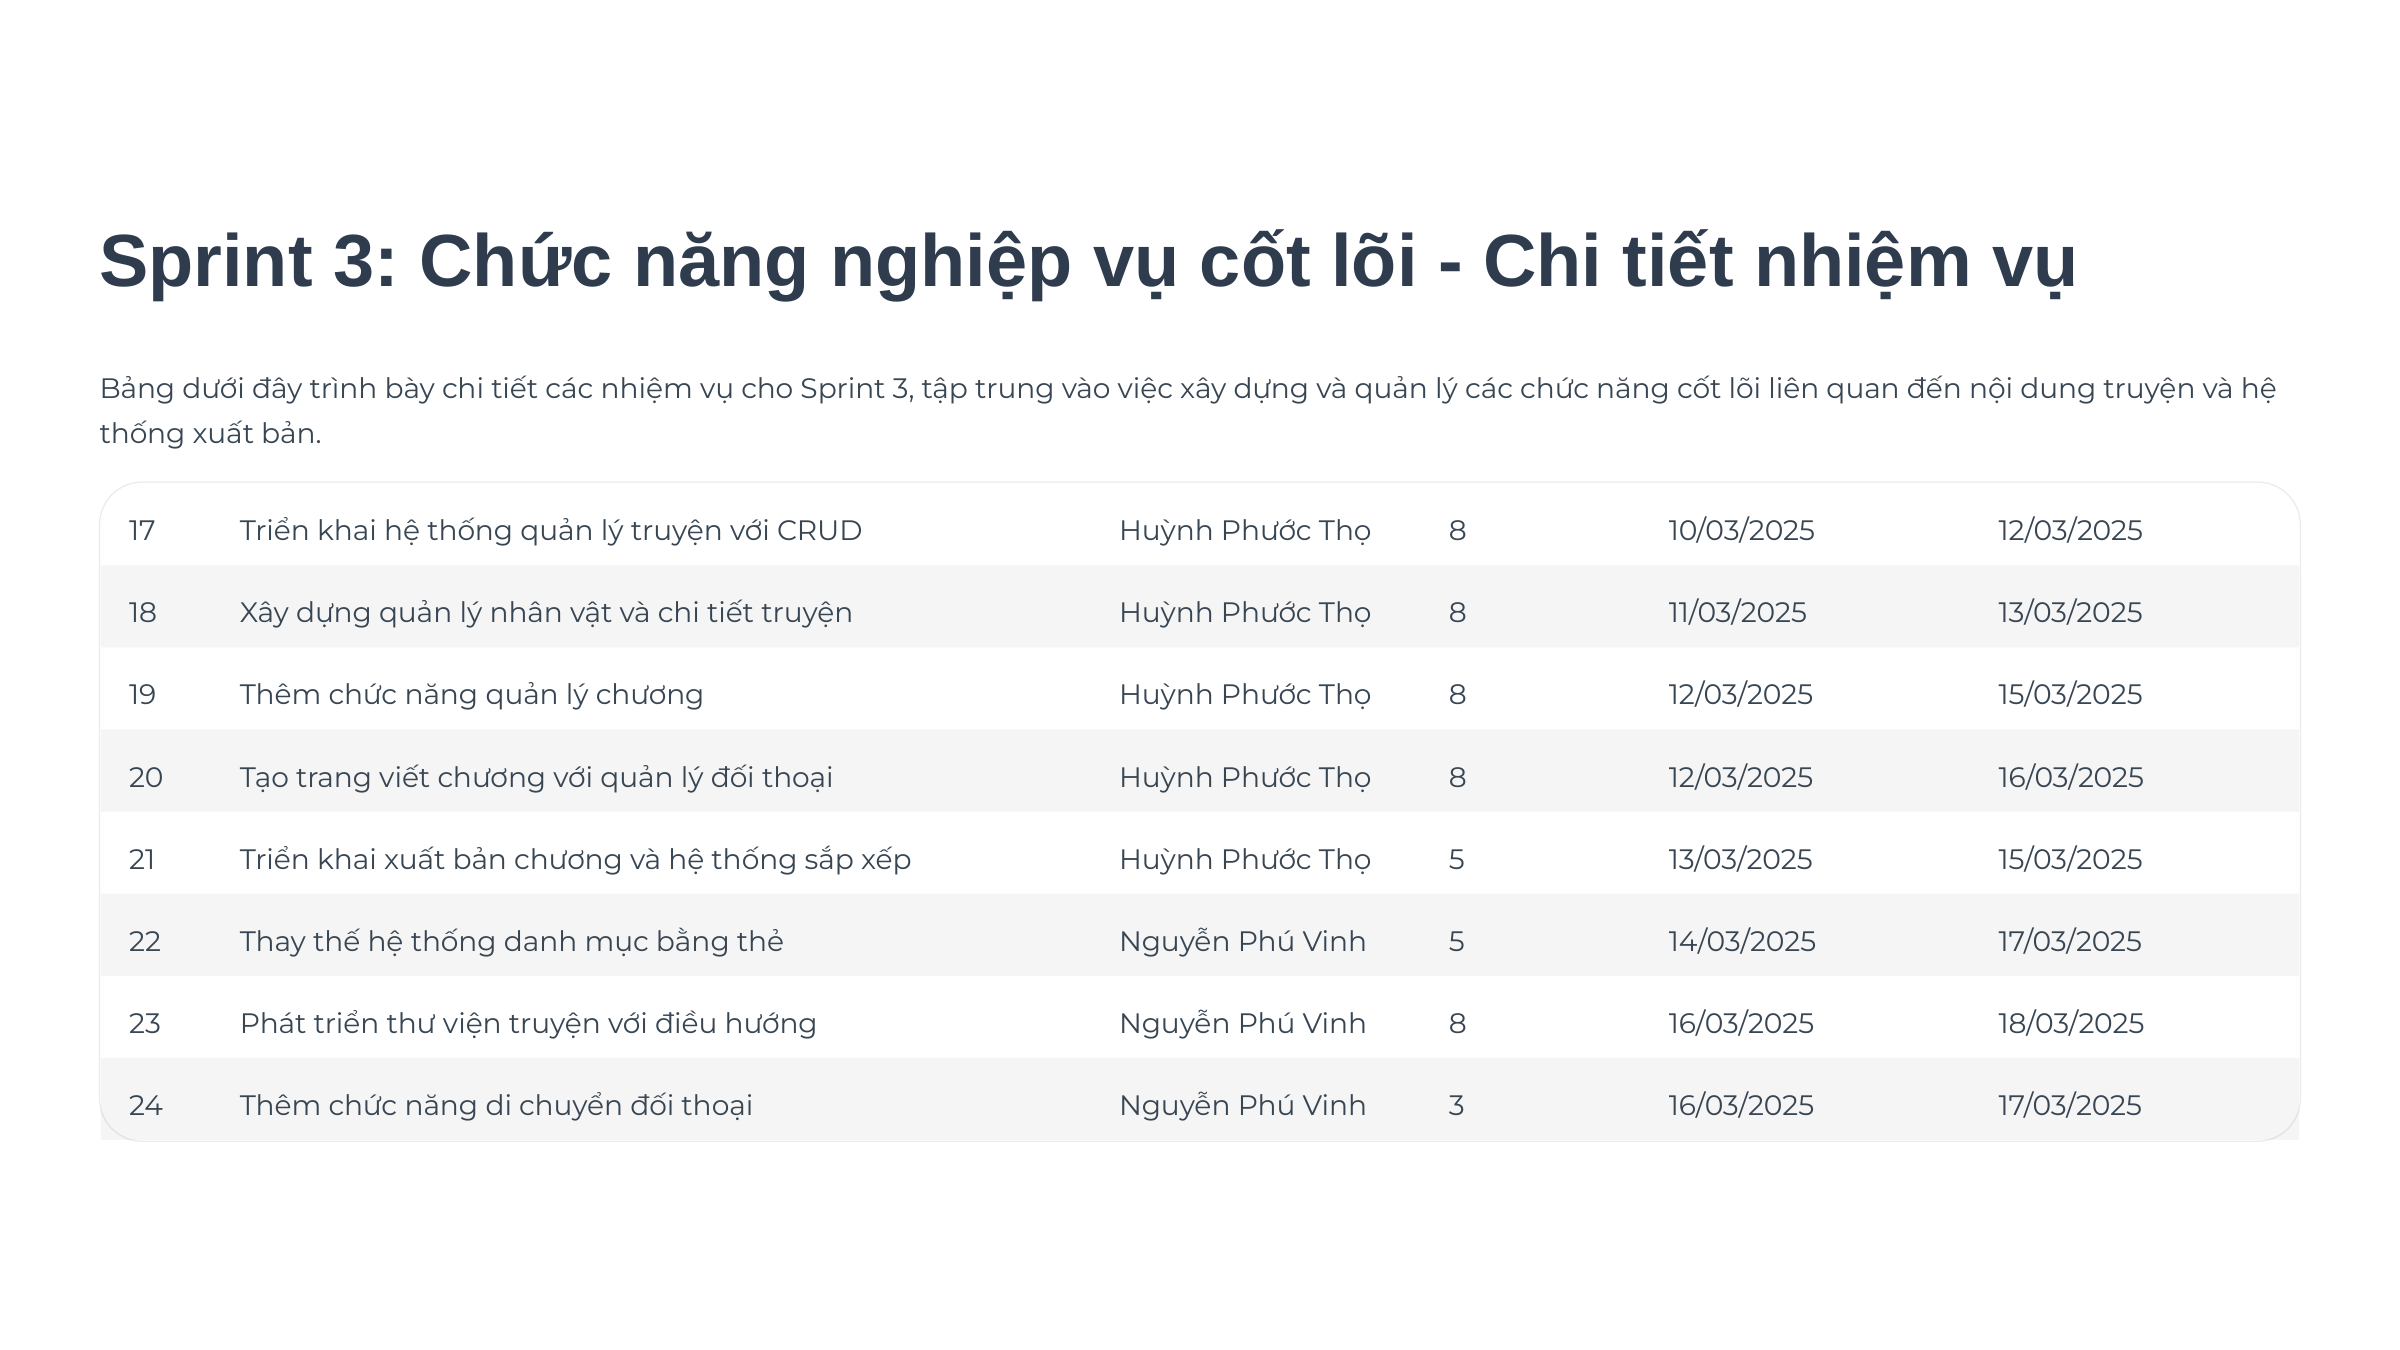

Sprint 3: Chức năng nghiệp vụ cốt lõi - Chi tiết nhiệm vụ
Bảng dưới đây trình bày chi tiết các nhiệm vụ cho Sprint 3, tập trung vào việc xây dựng và quản lý các chức năng cốt lõi liên quan đến nội dung truyện và hệ thống xuất bản.

17
Triển khai hệ thống quản lý truyện với CRUD
Huỳnh Phước Thọ
8
10/03/2025
12/03/2025

18
Xây dựng quản lý nhân vật và chi tiết truyện
Huỳnh Phước Thọ
8
11/03/2025
13/03/2025

19
Thêm chức năng quản lý chương
Huỳnh Phước Thọ
8
12/03/2025
15/03/2025

20
Tạo trang viết chương với quản lý đối thoại
Huỳnh Phước Thọ
8
12/03/2025
16/03/2025

21
Triển khai xuất bản chương và hệ thống sắp xếp
Huỳnh Phước Thọ
5
13/03/2025
15/03/2025

22
Thay thế hệ thống danh mục bằng thẻ
Nguyễn Phú Vinh
5
14/03/2025
17/03/2025

23
Phát triển thư viện truyện với điều hướng
Nguyễn Phú Vinh
8
16/03/2025
18/03/2025

24
Thêm chức năng di chuyển đối thoại
Nguyễn Phú Vinh
3
16/03/2025
17/03/2025